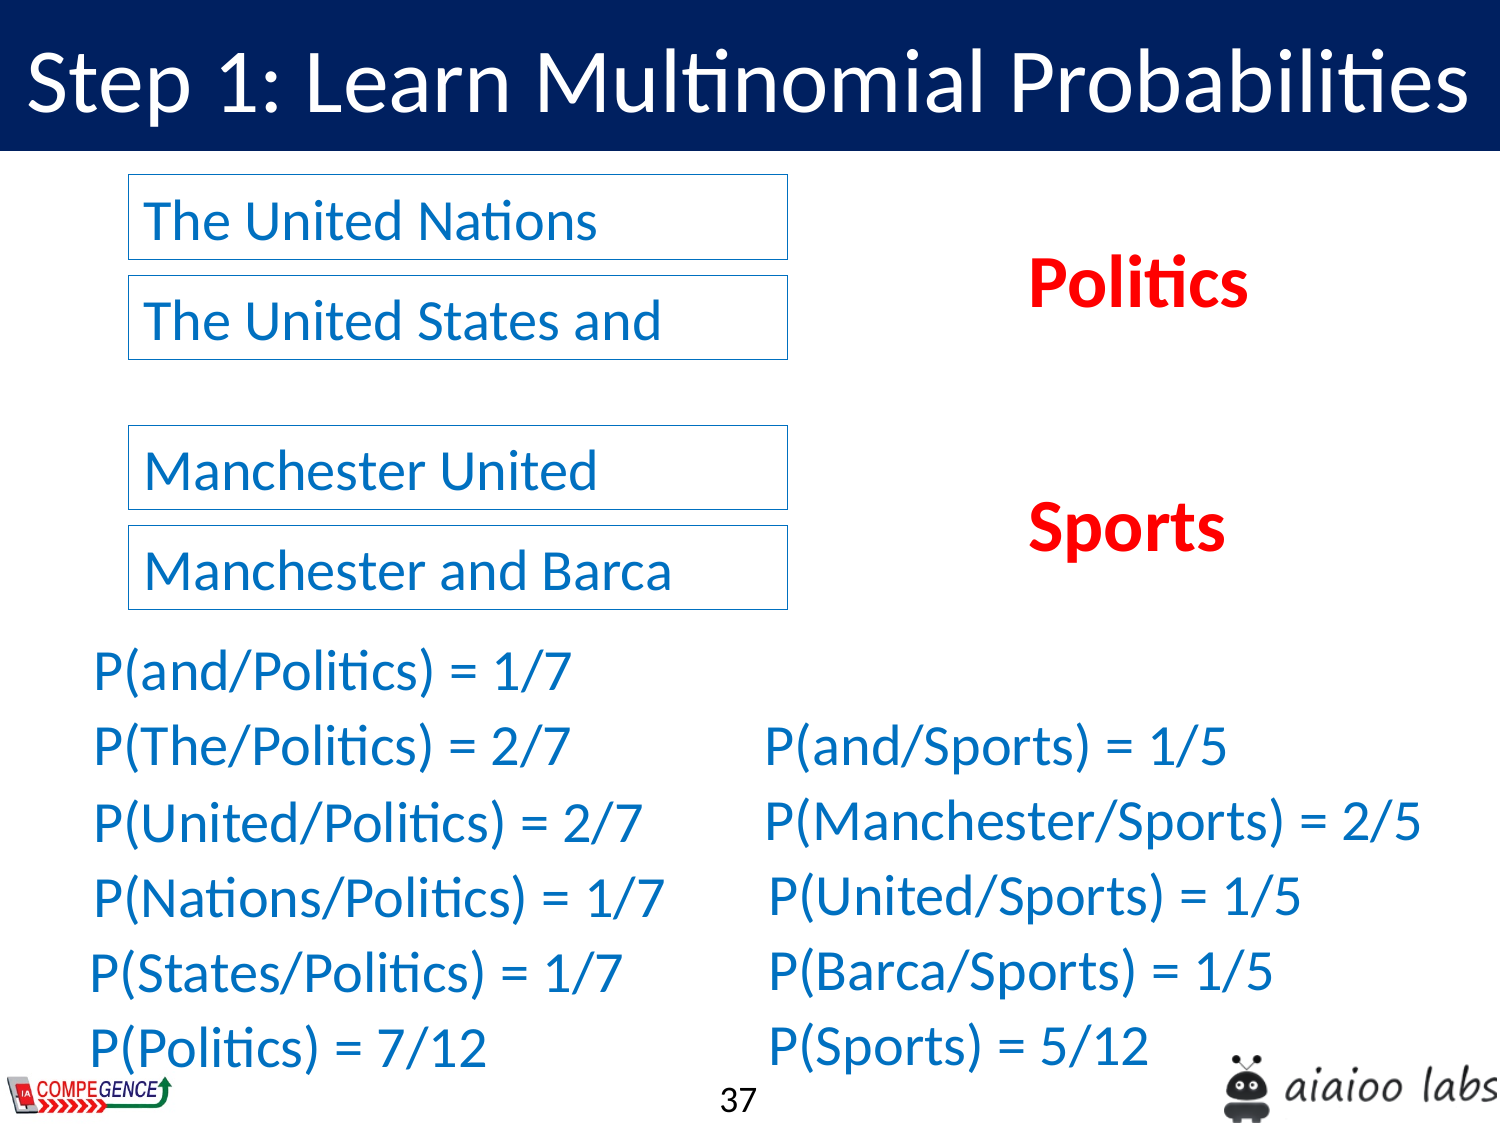

Step 1: Learn Multinomial Probabilities
The United Nations
Politics
The United States and
Manchester United
Sports
Manchester and Barca
P(and/Politics) = 1/7
P(The/Politics) = 2/7
P(and/Sports) = 1/5
P(Manchester/Sports) = 2/5
P(United/Politics) = 2/7
P(United/Sports) = 1/5
P(Nations/Politics) = 1/7
P(Barca/Sports) = 1/5
P(States/Politics) = 1/7
P(Sports) = 5/12
P(Politics) = 7/12